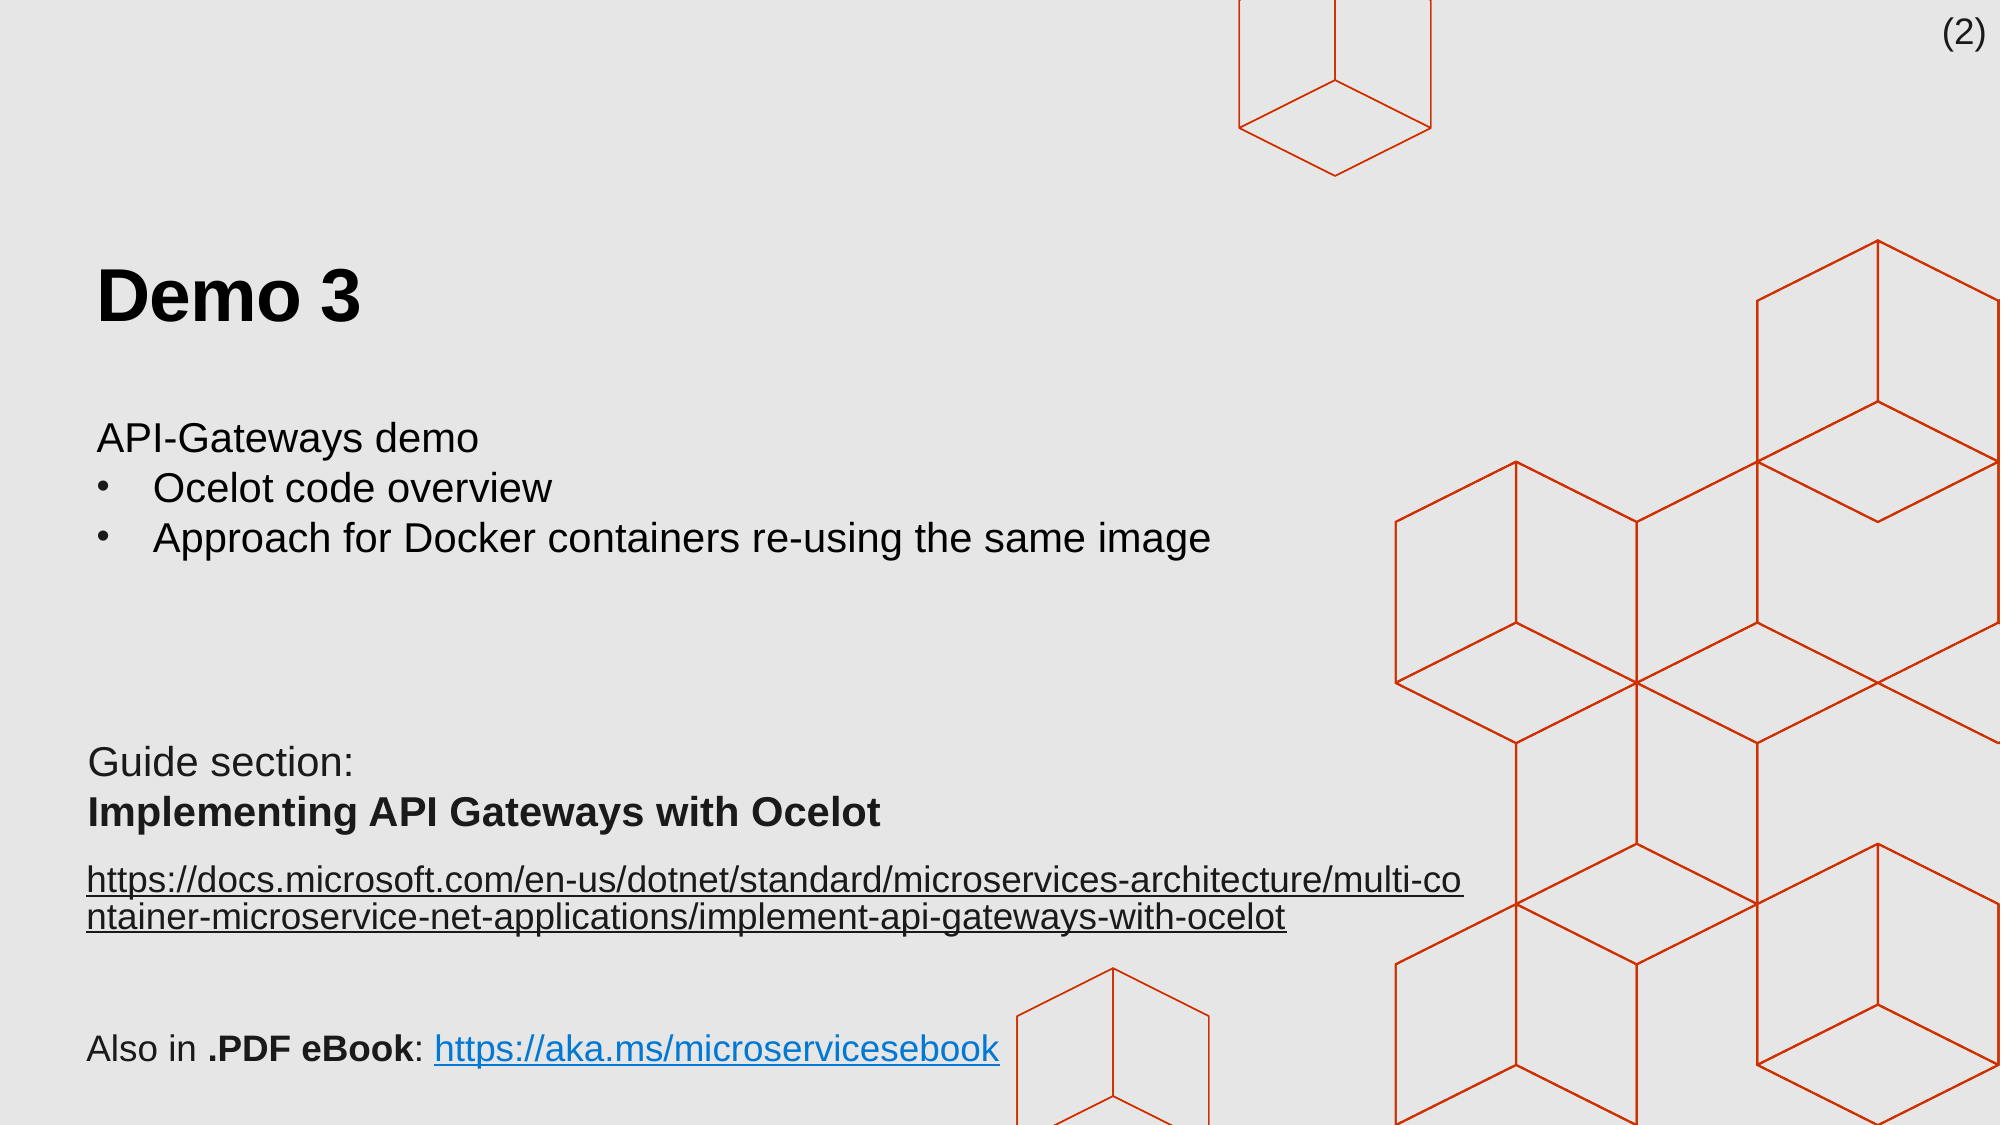

(2)
# Demo 3
API-Gateways demo
Ocelot code overview
Approach for Docker containers re-using the same image
Guide section:
Implementing API Gateways with Ocelot
https://docs.microsoft.com/en-us/dotnet/standard/microservices-architecture/multi-container-microservice-net-applications/implement-api-gateways-with-ocelot

Also in .PDF eBook: https://aka.ms/microservicesebook